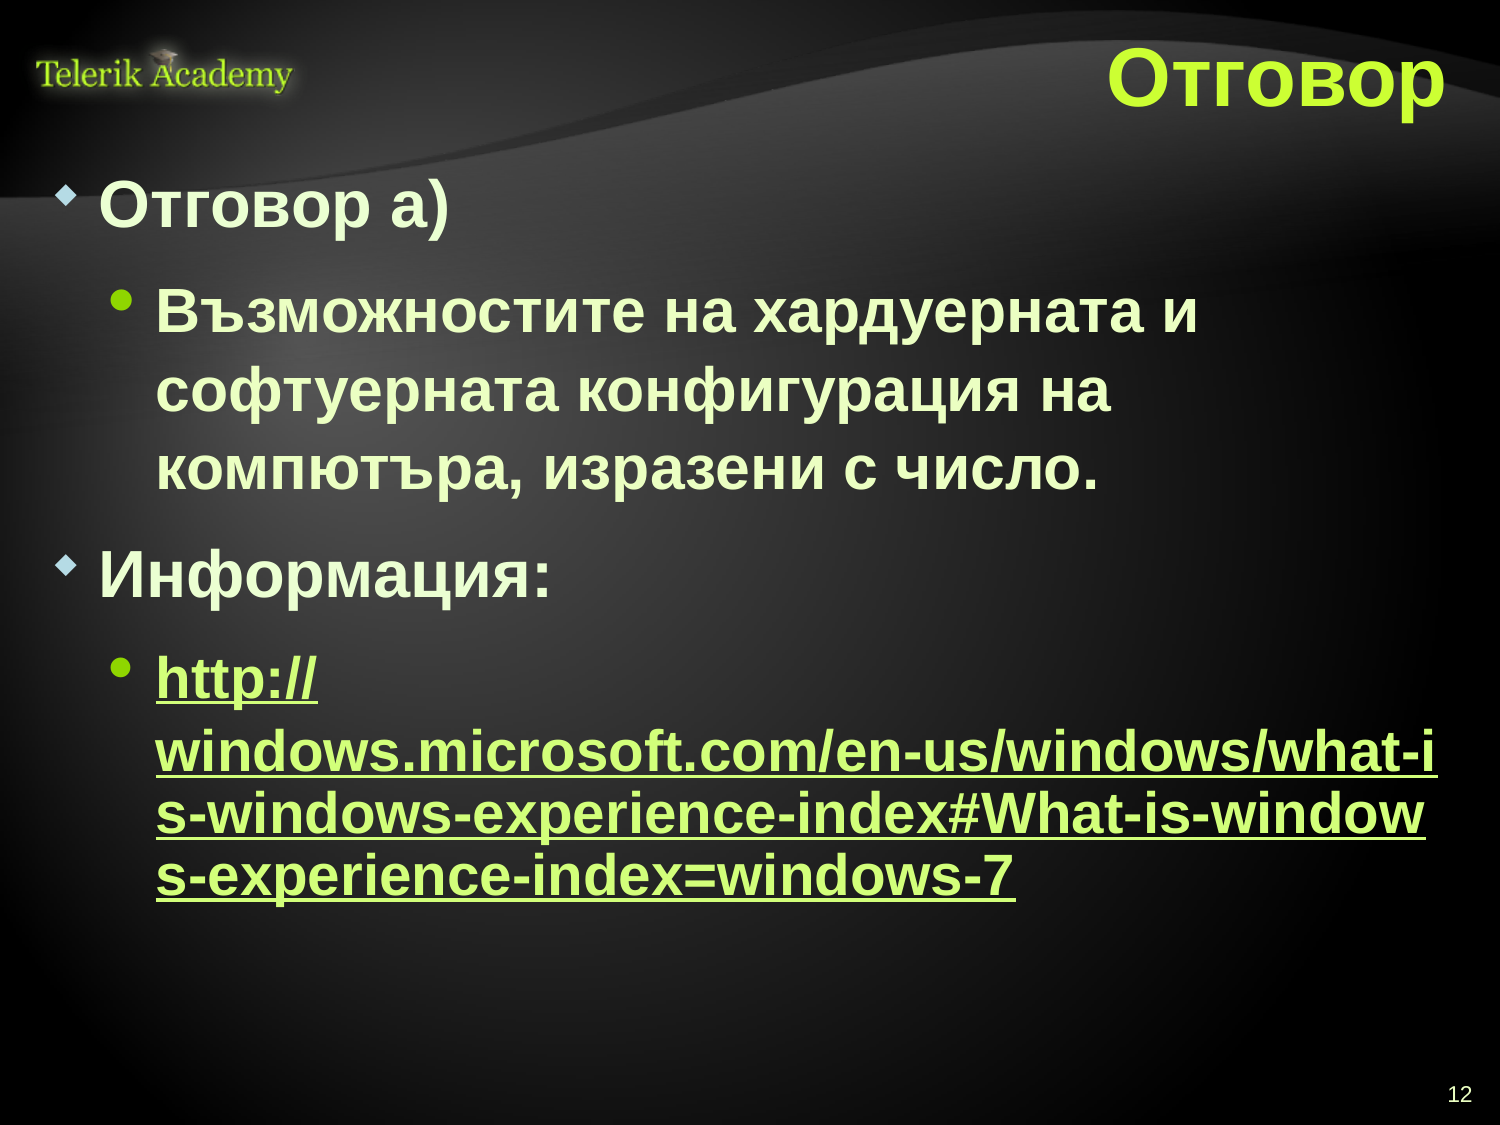

# Отговор
Отговор а)
Възможностите на хардуерната и софтуерната конфигурация на компютъра, изразени с число.
Информация:
http://windows.microsoft.com/en-us/windows/what-is-windows-experience-index#What-is-windows-experience-index=windows-7

12